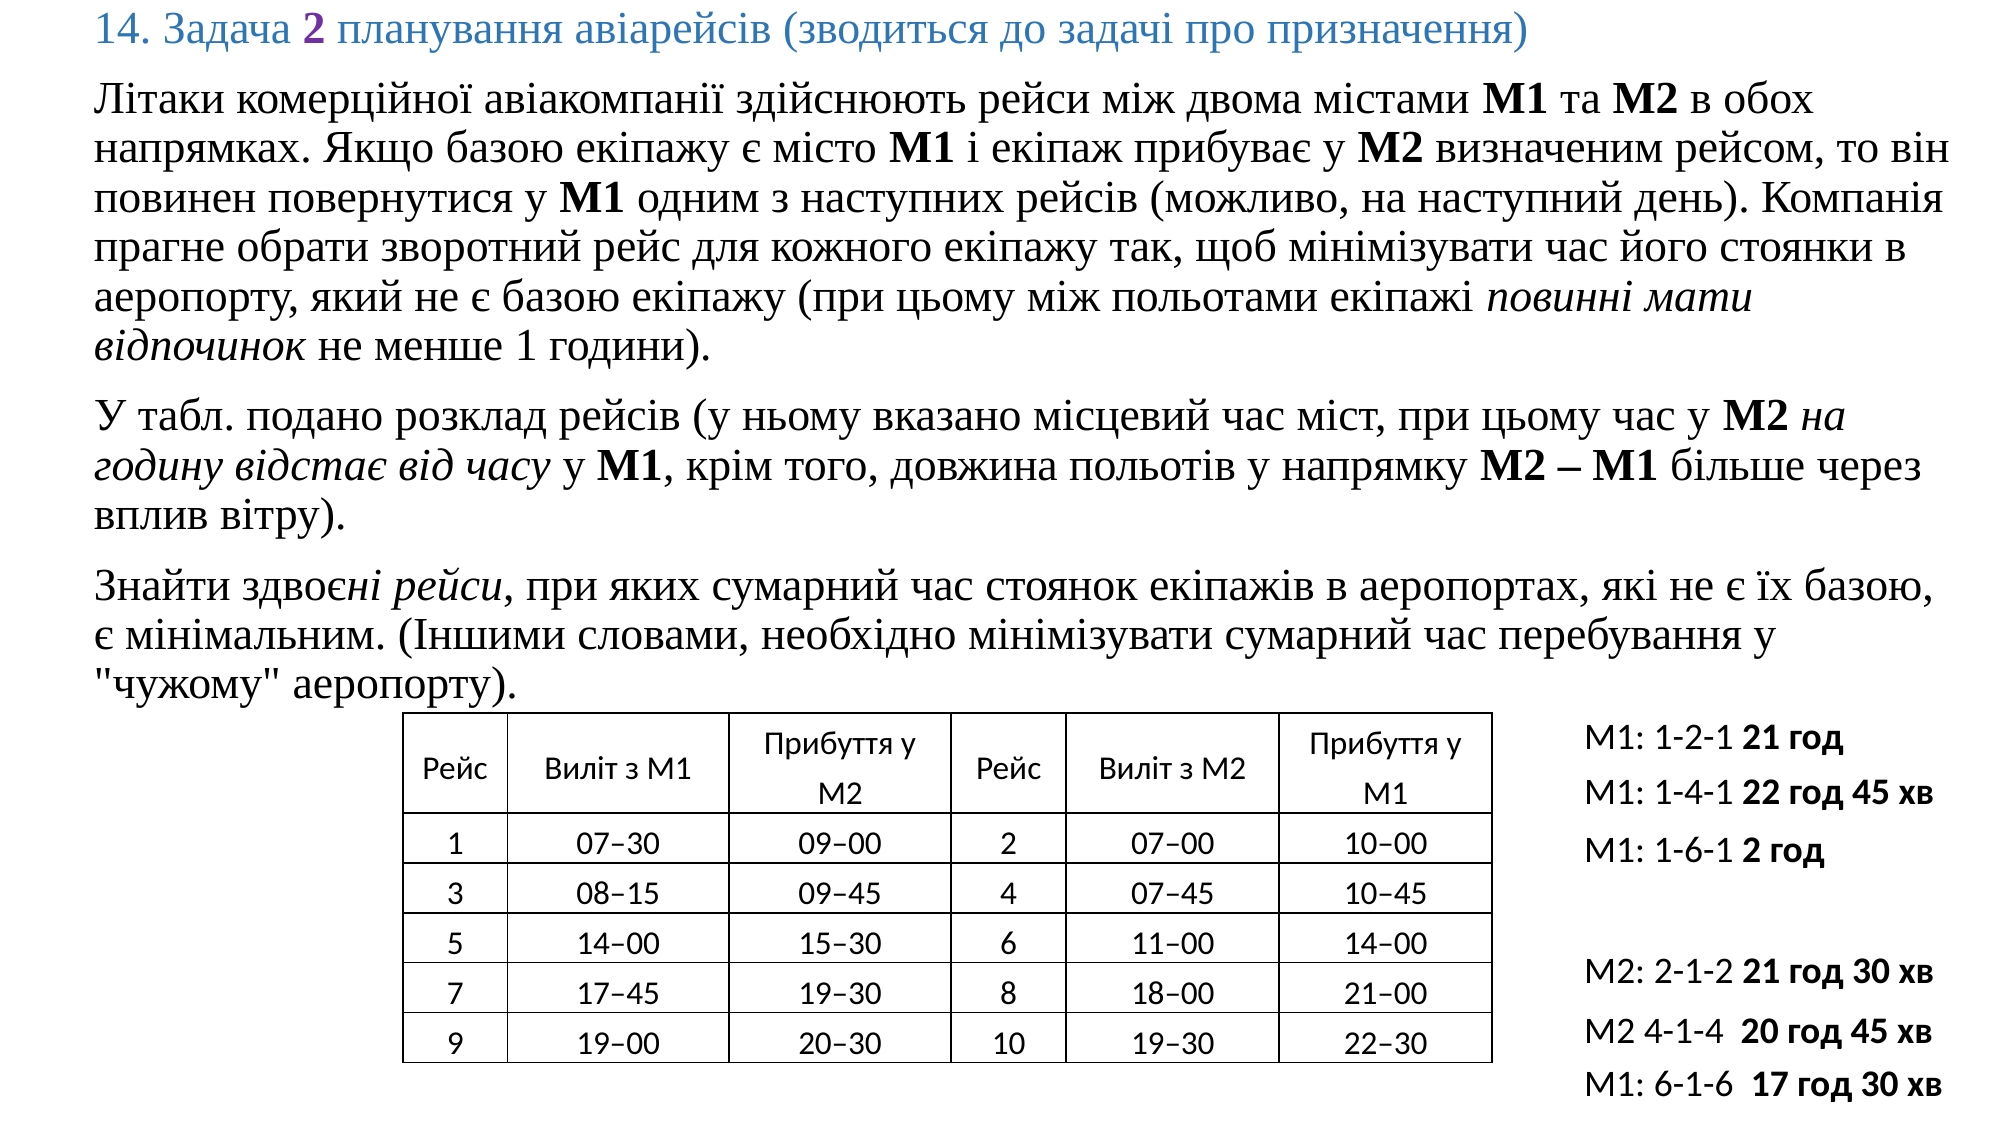

14. Задача 2 планування авіарейсів (зводиться до задачі про призначення)
Літаки комерційної авіакомпанії здійснюють рейси між двома містами М1 та М2 в обох напрямках. Якщо базою екіпажу є місто М1 і екіпаж прибуває у М2 визначеним рейсом, то він повинен повернутися у М1 одним з наступних рейсів (можливо, на наступний день). Компанія прагне обрати зворотний рейс для кожного екіпажу так, щоб мінімізувати час його стоянки в аеропорту, який не є базою екіпажу (при цьому між польотами екіпажі повинні мати відпочинок не менше 1 години).
У табл. подано розклад рейсів (у ньому вказано місцевий час міст, при цьому час у М2 на годину відстає від часу у М1, крім того, довжина польотів у напрямку М2 – М1 більше через вплив вітру).
Знайти здвоєні рейси, при яких сумарний час стоянок екіпажів в аеропортах, які не є їх базою, є мінімальним. (Іншими словами, необхідно мінімізувати сумарний час перебування у "чужому" аеропорту).

M1: 1-2-1 21 год
| Рейс | Виліт з М1 | Прибуття у М2 | Рейс | Виліт з М2 | Прибуття у М1 |
| --- | --- | --- | --- | --- | --- |
| 1 | 07–30 | 09–00 | 2 | 07–00 | 10–00 |
| 3 | 08–15 | 09–45 | 4 | 07–45 | 10–45 |
| 5 | 14–00 | 15–30 | 6 | 11–00 | 14–00 |
| 7 | 17–45 | 19–30 | 8 | 18–00 | 21–00 |
| 9 | 19–00 | 20–30 | 10 | 19–30 | 22–30 |
M1: 1-4-1 22 год 45 хв
M1: 1-6-1 2 год
M2: 2-1-2 21 год 30 хв
M2 4-1-4  20 год 45 хв
M1: 6-1-6  17 год 30 хв